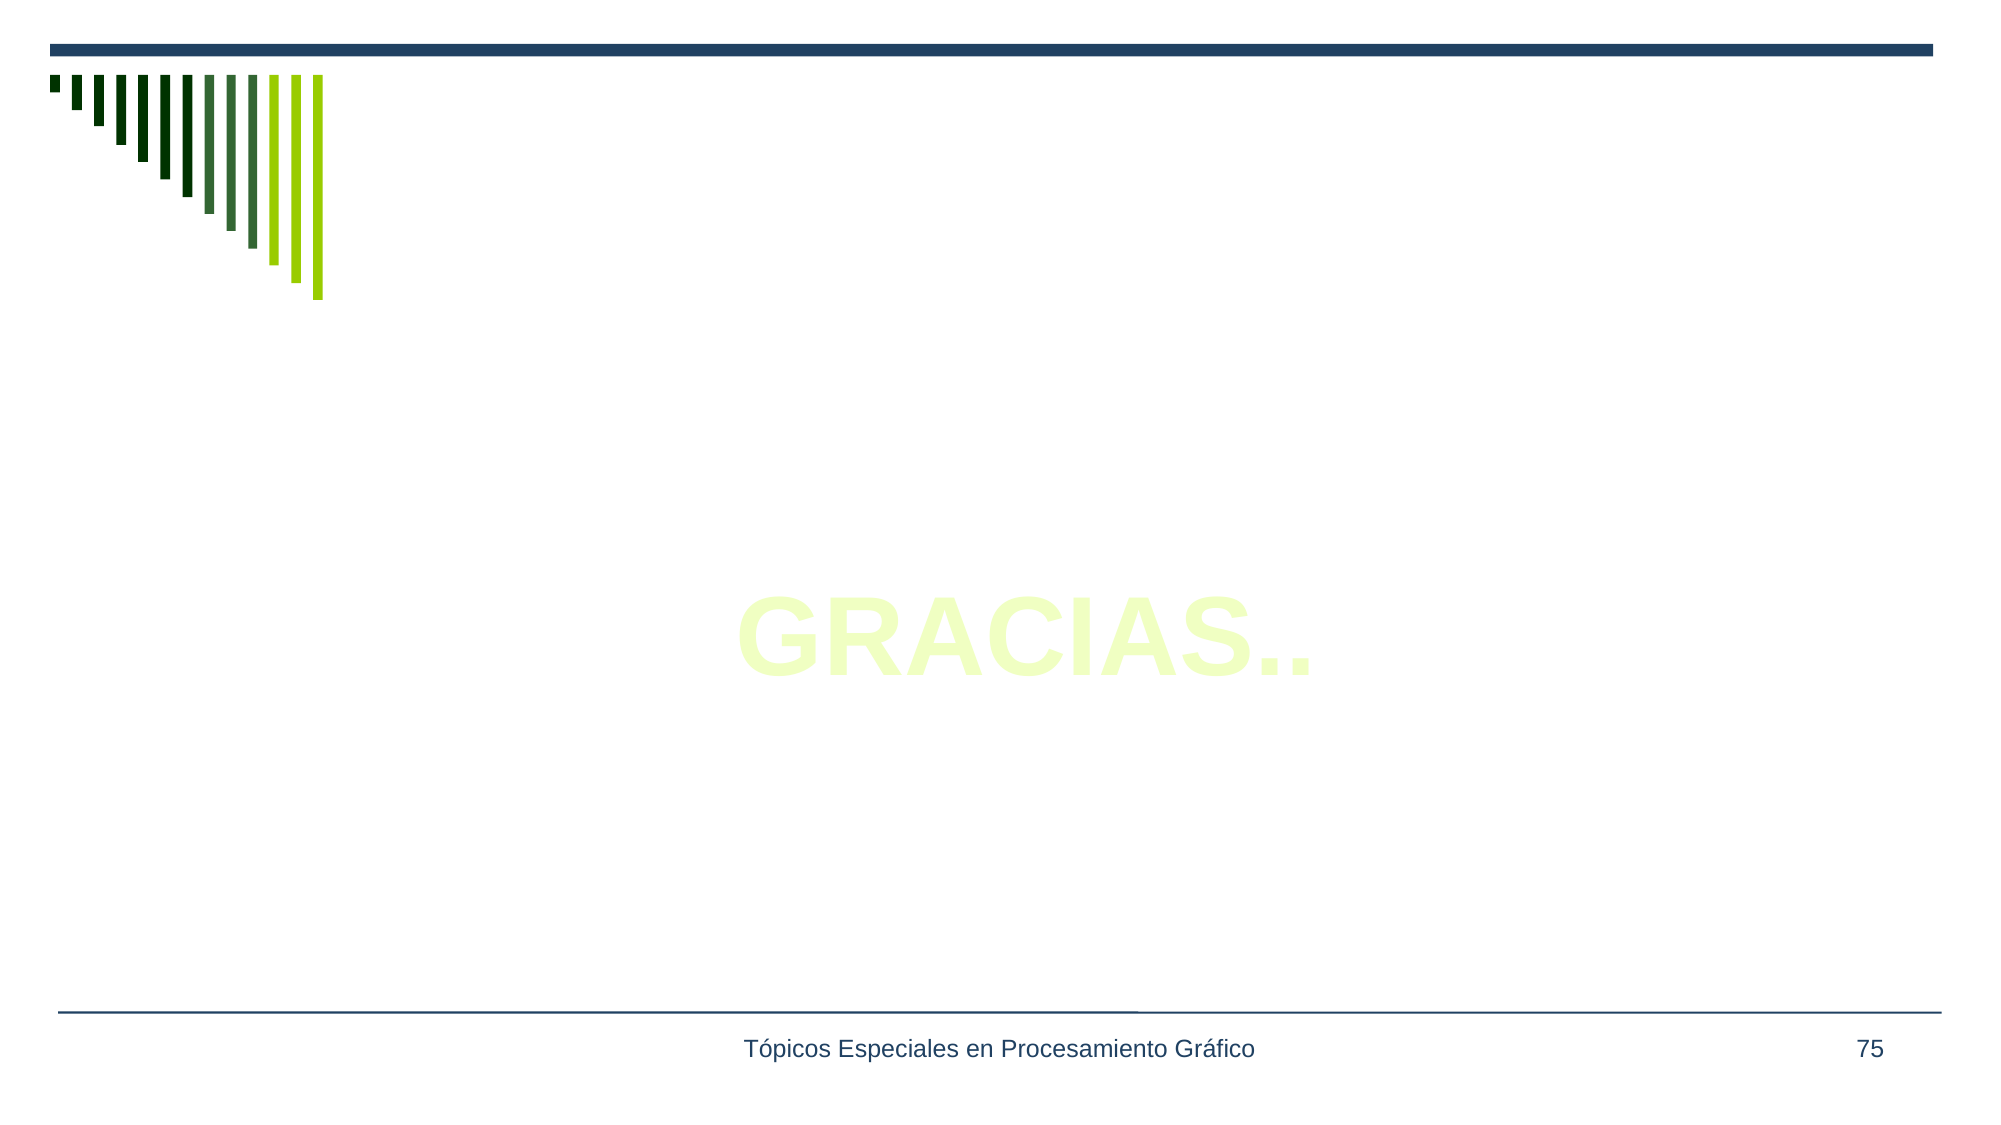

GRACIAS..
Tópicos Especiales en Procesamiento Gráfico
75